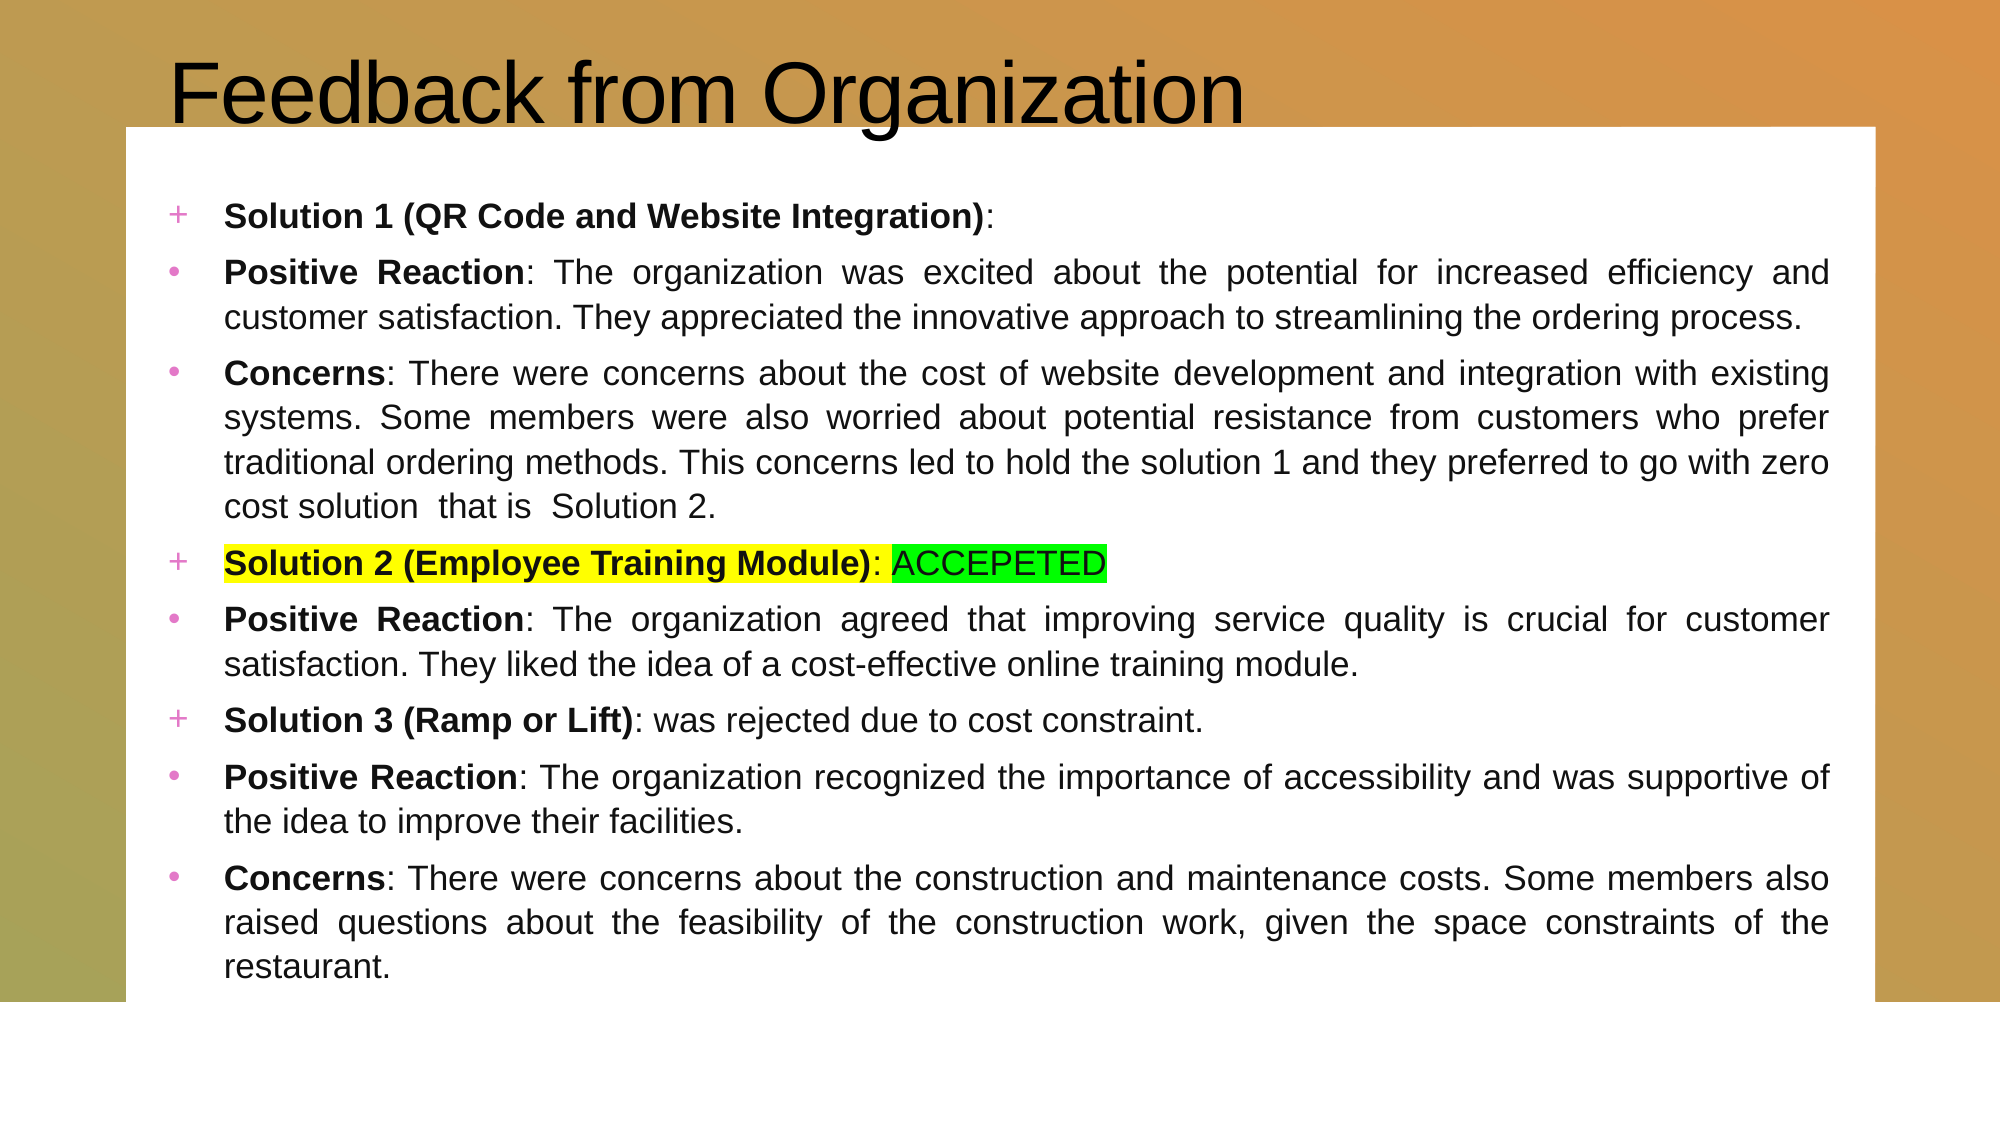

# Feedback from Organization

Solution 1 (QR Code and Website Integration):
Positive Reaction: The organization was excited about the potential for increased efficiency and customer satisfaction. They appreciated the innovative approach to streamlining the ordering process.
Concerns: There were concerns about the cost of website development and integration with existing systems. Some members were also worried about potential resistance from customers who prefer traditional ordering methods. This concerns led to hold the solution 1 and they preferred to go with zero cost solution  that is  Solution 2.
Solution 2 (Employee Training Module): ACCEPETED
Positive Reaction: The organization agreed that improving service quality is crucial for customer satisfaction. They liked the idea of a cost-effective online training module.
Solution 3 (Ramp or Lift): was rejected due to cost constraint.
Positive Reaction: The organization recognized the importance of accessibility and was supportive of the idea to improve their facilities.
Concerns: There were concerns about the construction and maintenance costs. Some members also raised questions about the feasibility of the construction work, given the space constraints of the restaurant.